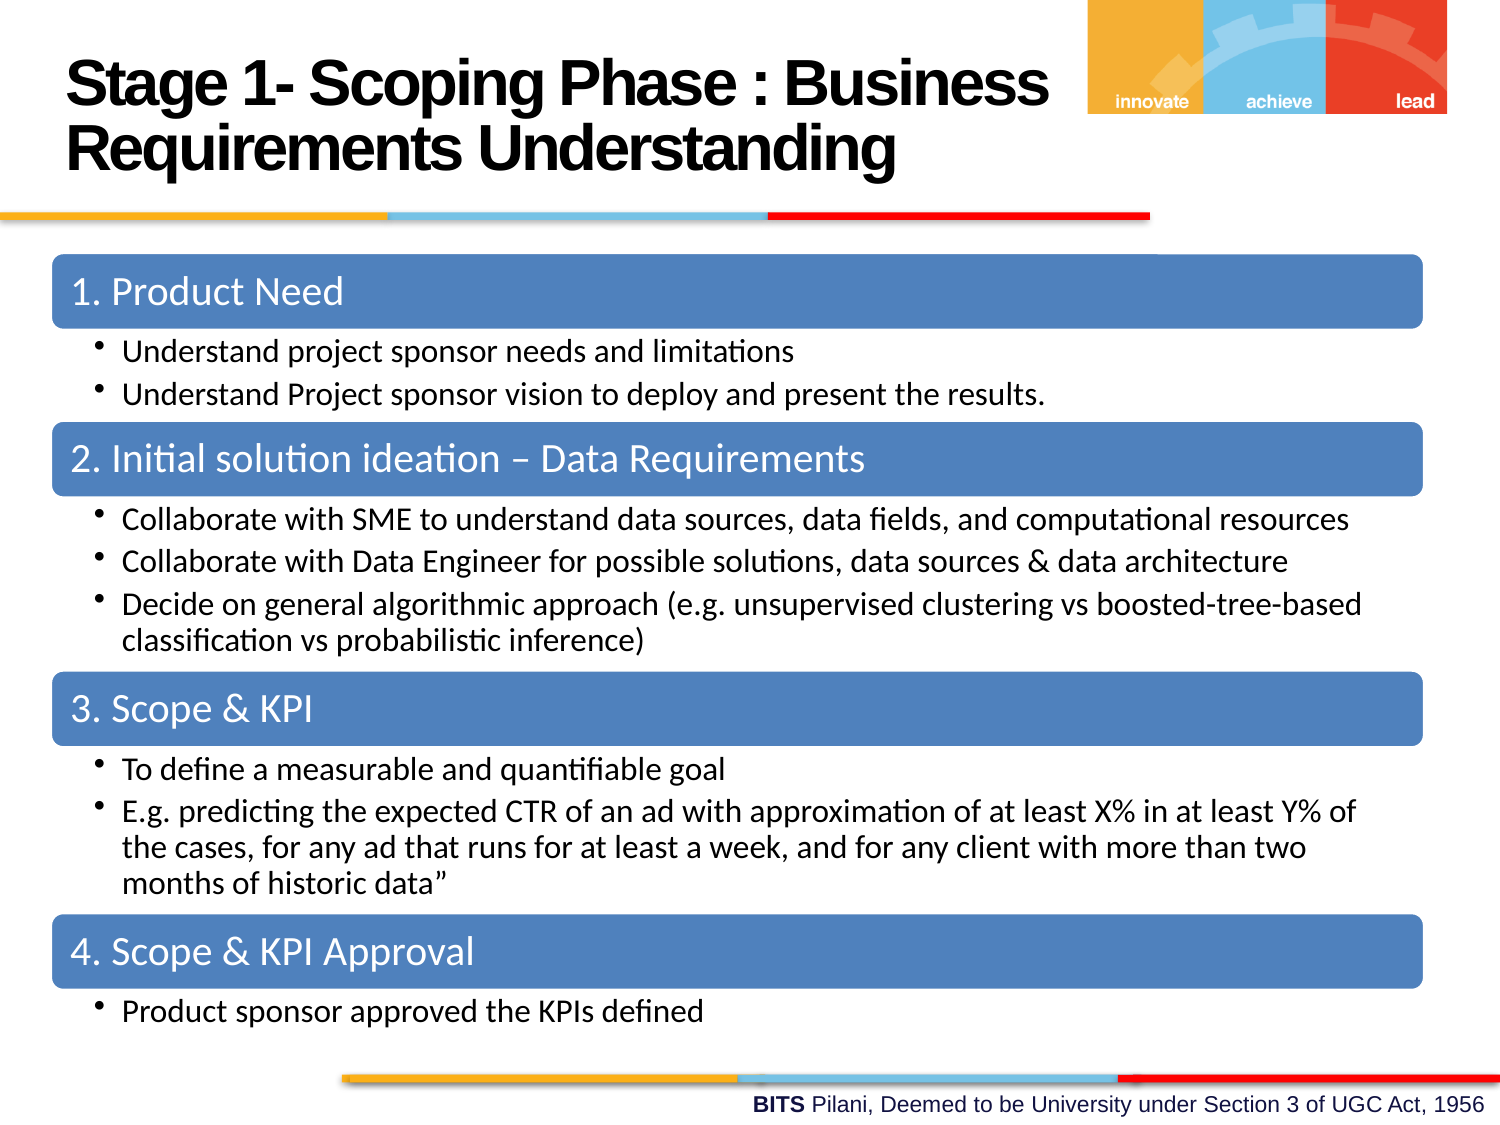

Stage 1- Scoping Phase : Business Requirements Understanding
1. Product Need
Understand project sponsor needs and limitations
Understand Project sponsor vision to deploy and present the results.
2. Initial solution ideation – Data Requirements
Collaborate with SME to understand data sources, data fields, and computational resources
Collaborate with Data Engineer for possible solutions, data sources & data architecture
Decide on general algorithmic approach (e.g. unsupervised clustering vs boosted-tree-based classification vs probabilistic inference)
3. Scope & KPI
To define a measurable and quantifiable goal
E.g. predicting the expected CTR of an ad with approximation of at least X% in at least Y% of the cases, for any ad that runs for at least a week, and for any client with more than two months of historic data”
4. Scope & KPI Approval
Product sponsor approved the KPIs defined